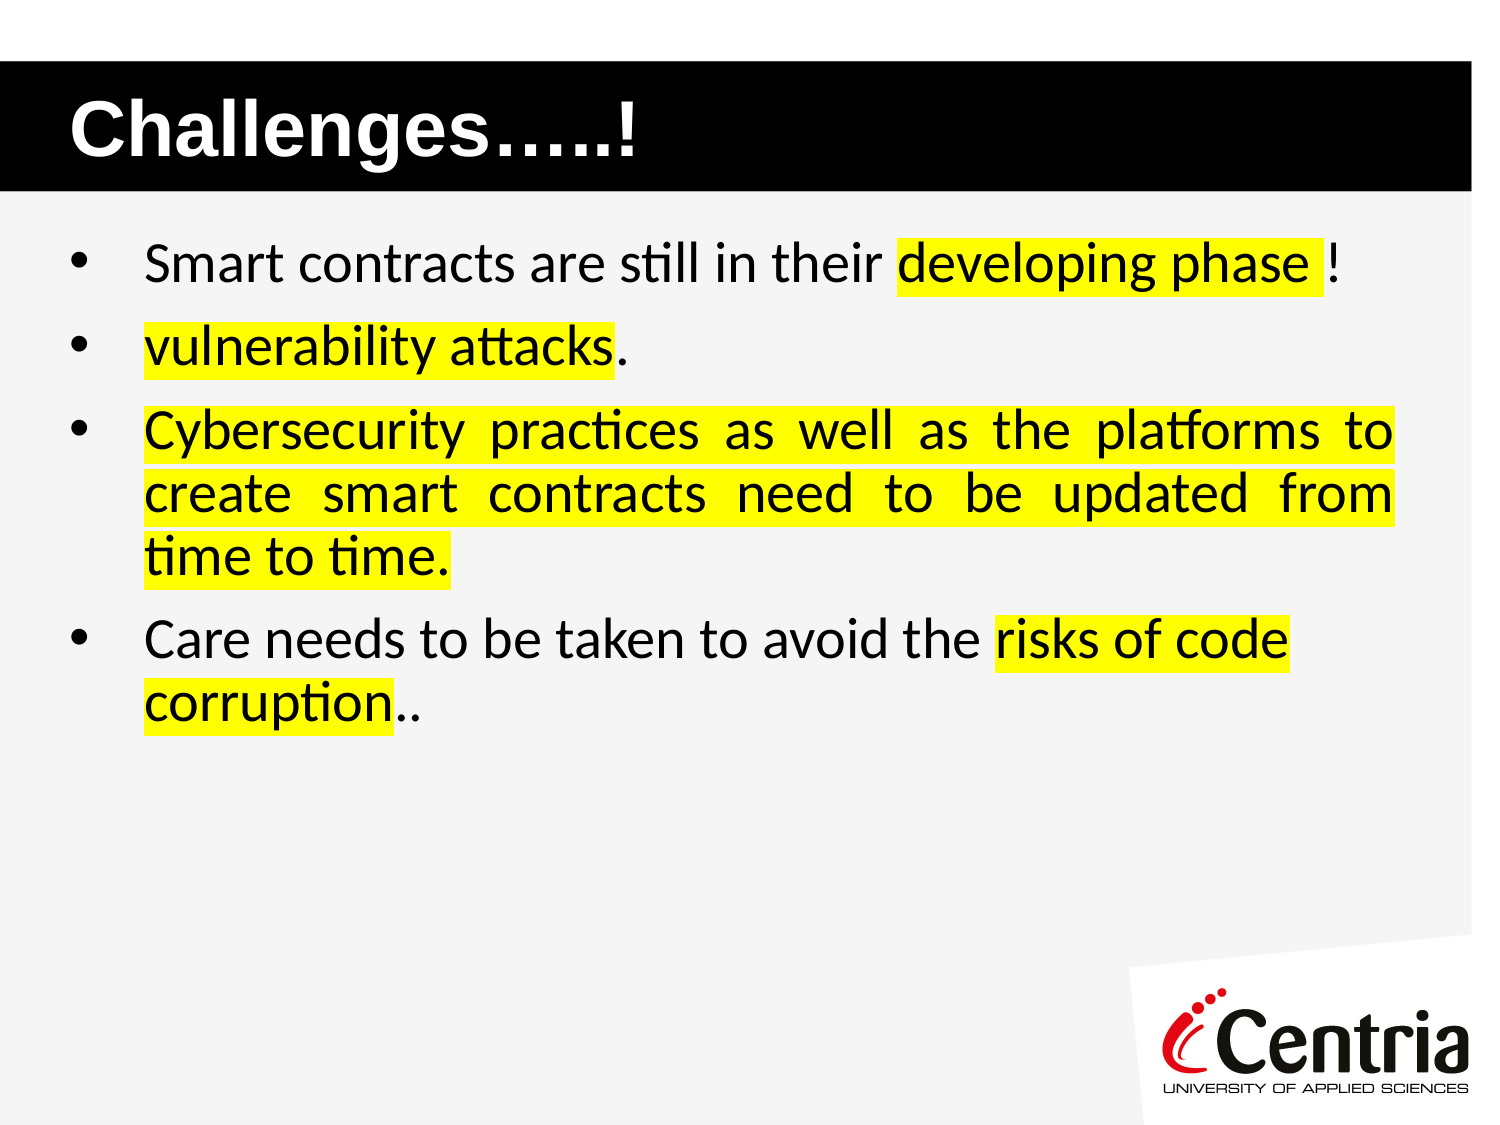

# Challenges…..!
Smart contracts are still in their developing phase !
vulnerability attacks.
Cybersecurity practices as well as the platforms to create smart contracts need to be updated from time to time.
Care needs to be taken to avoid the risks of code corruption..